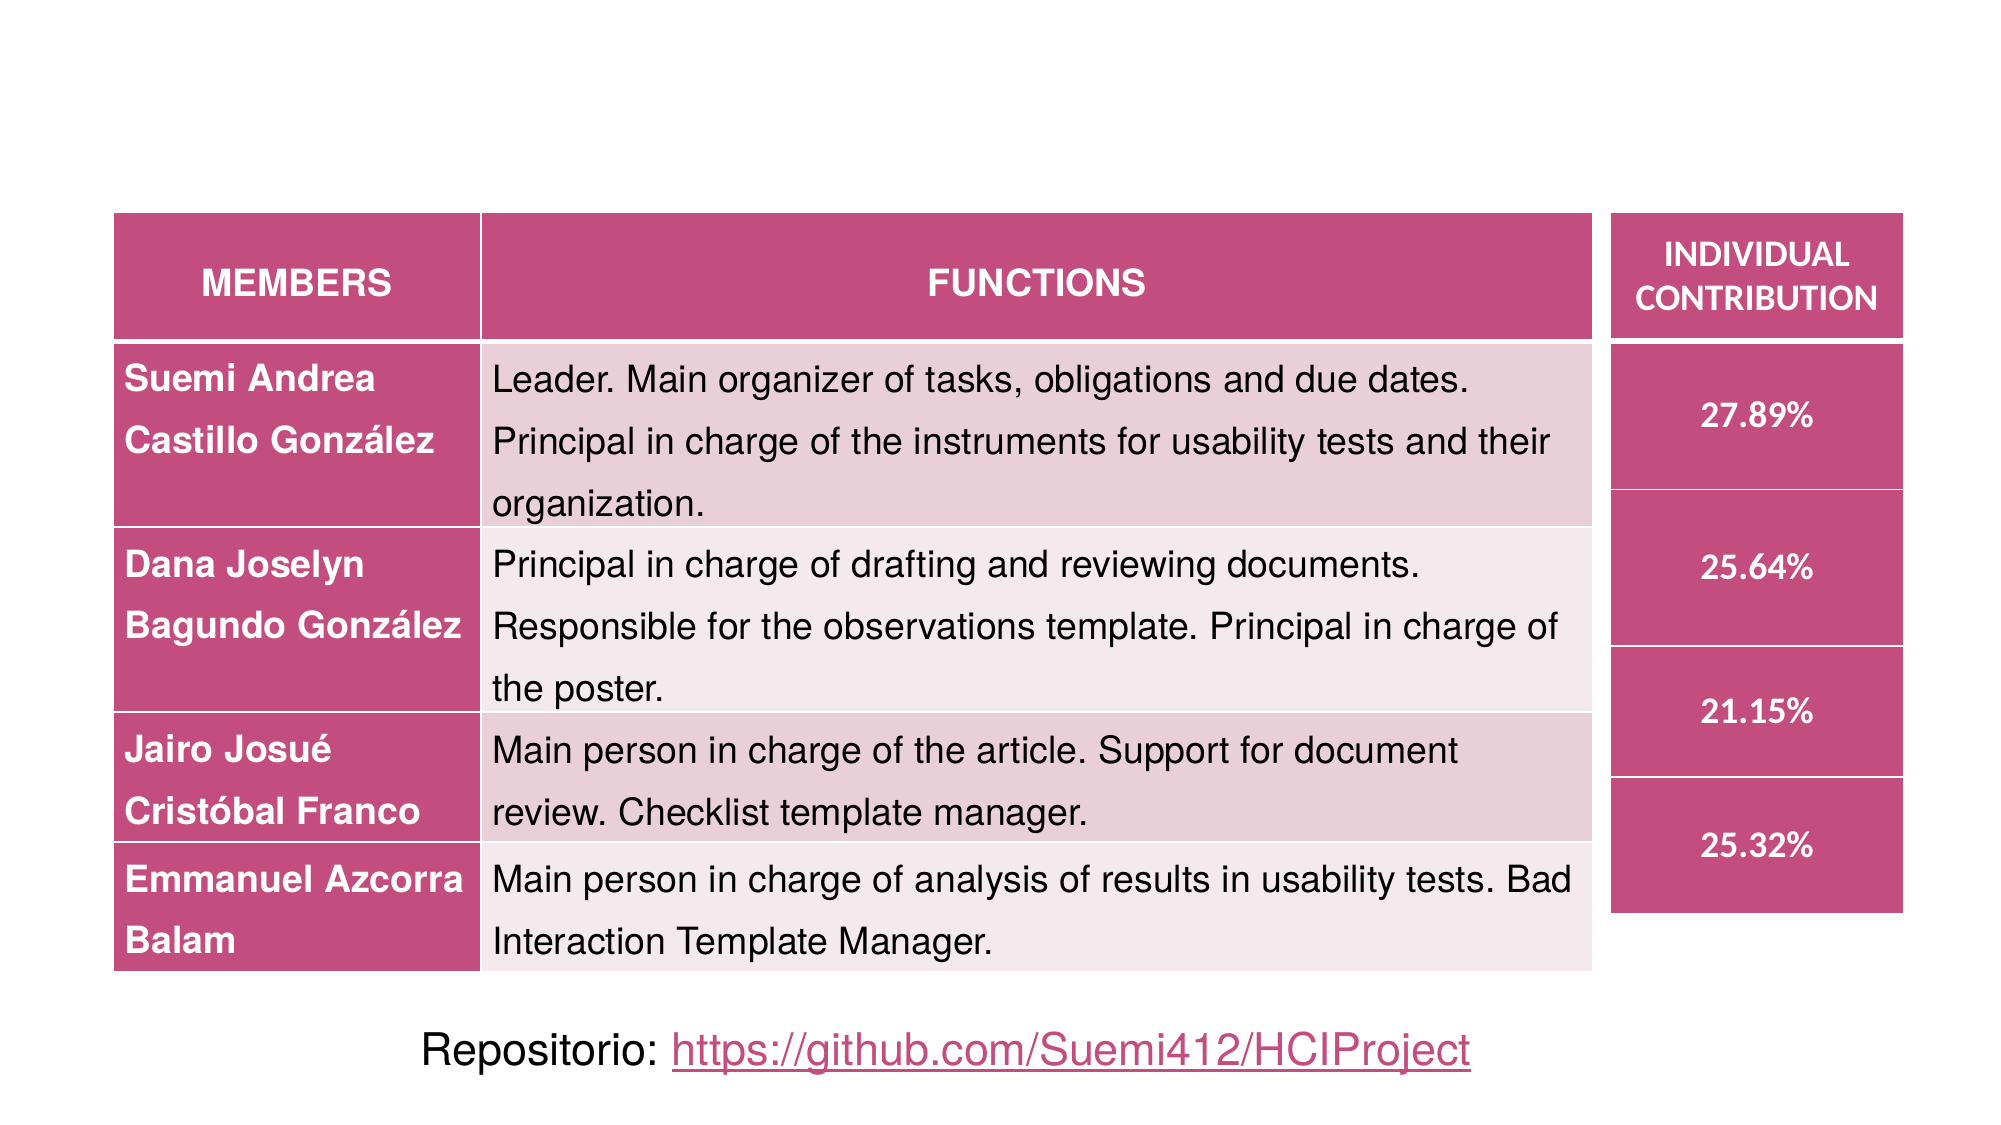

| INDIVIDUAL CONTRIBUTION |
| --- |
| 27.89% |
| 25.64% |
| 21.15% |
| 25.32% |
| MEMBERS | FUNCTIONS |
| --- | --- |
| Suemi Andrea Castillo González | Leader. Main organizer of tasks, obligations and due dates. Principal in charge of the instruments for usability tests and their organization. |
| Dana Joselyn Bagundo González | Principal in charge of drafting and reviewing documents. Responsible for the observations template. Principal in charge of the poster. |
| Jairo Josué Cristóbal Franco | Main person in charge of the article. Support for document review. Checklist template manager. |
| Emmanuel Azcorra Balam | Main person in charge of analysis of results in usability tests. Bad Interaction Template Manager. |
Repositorio: https://github.com/Suemi412/HCIProject